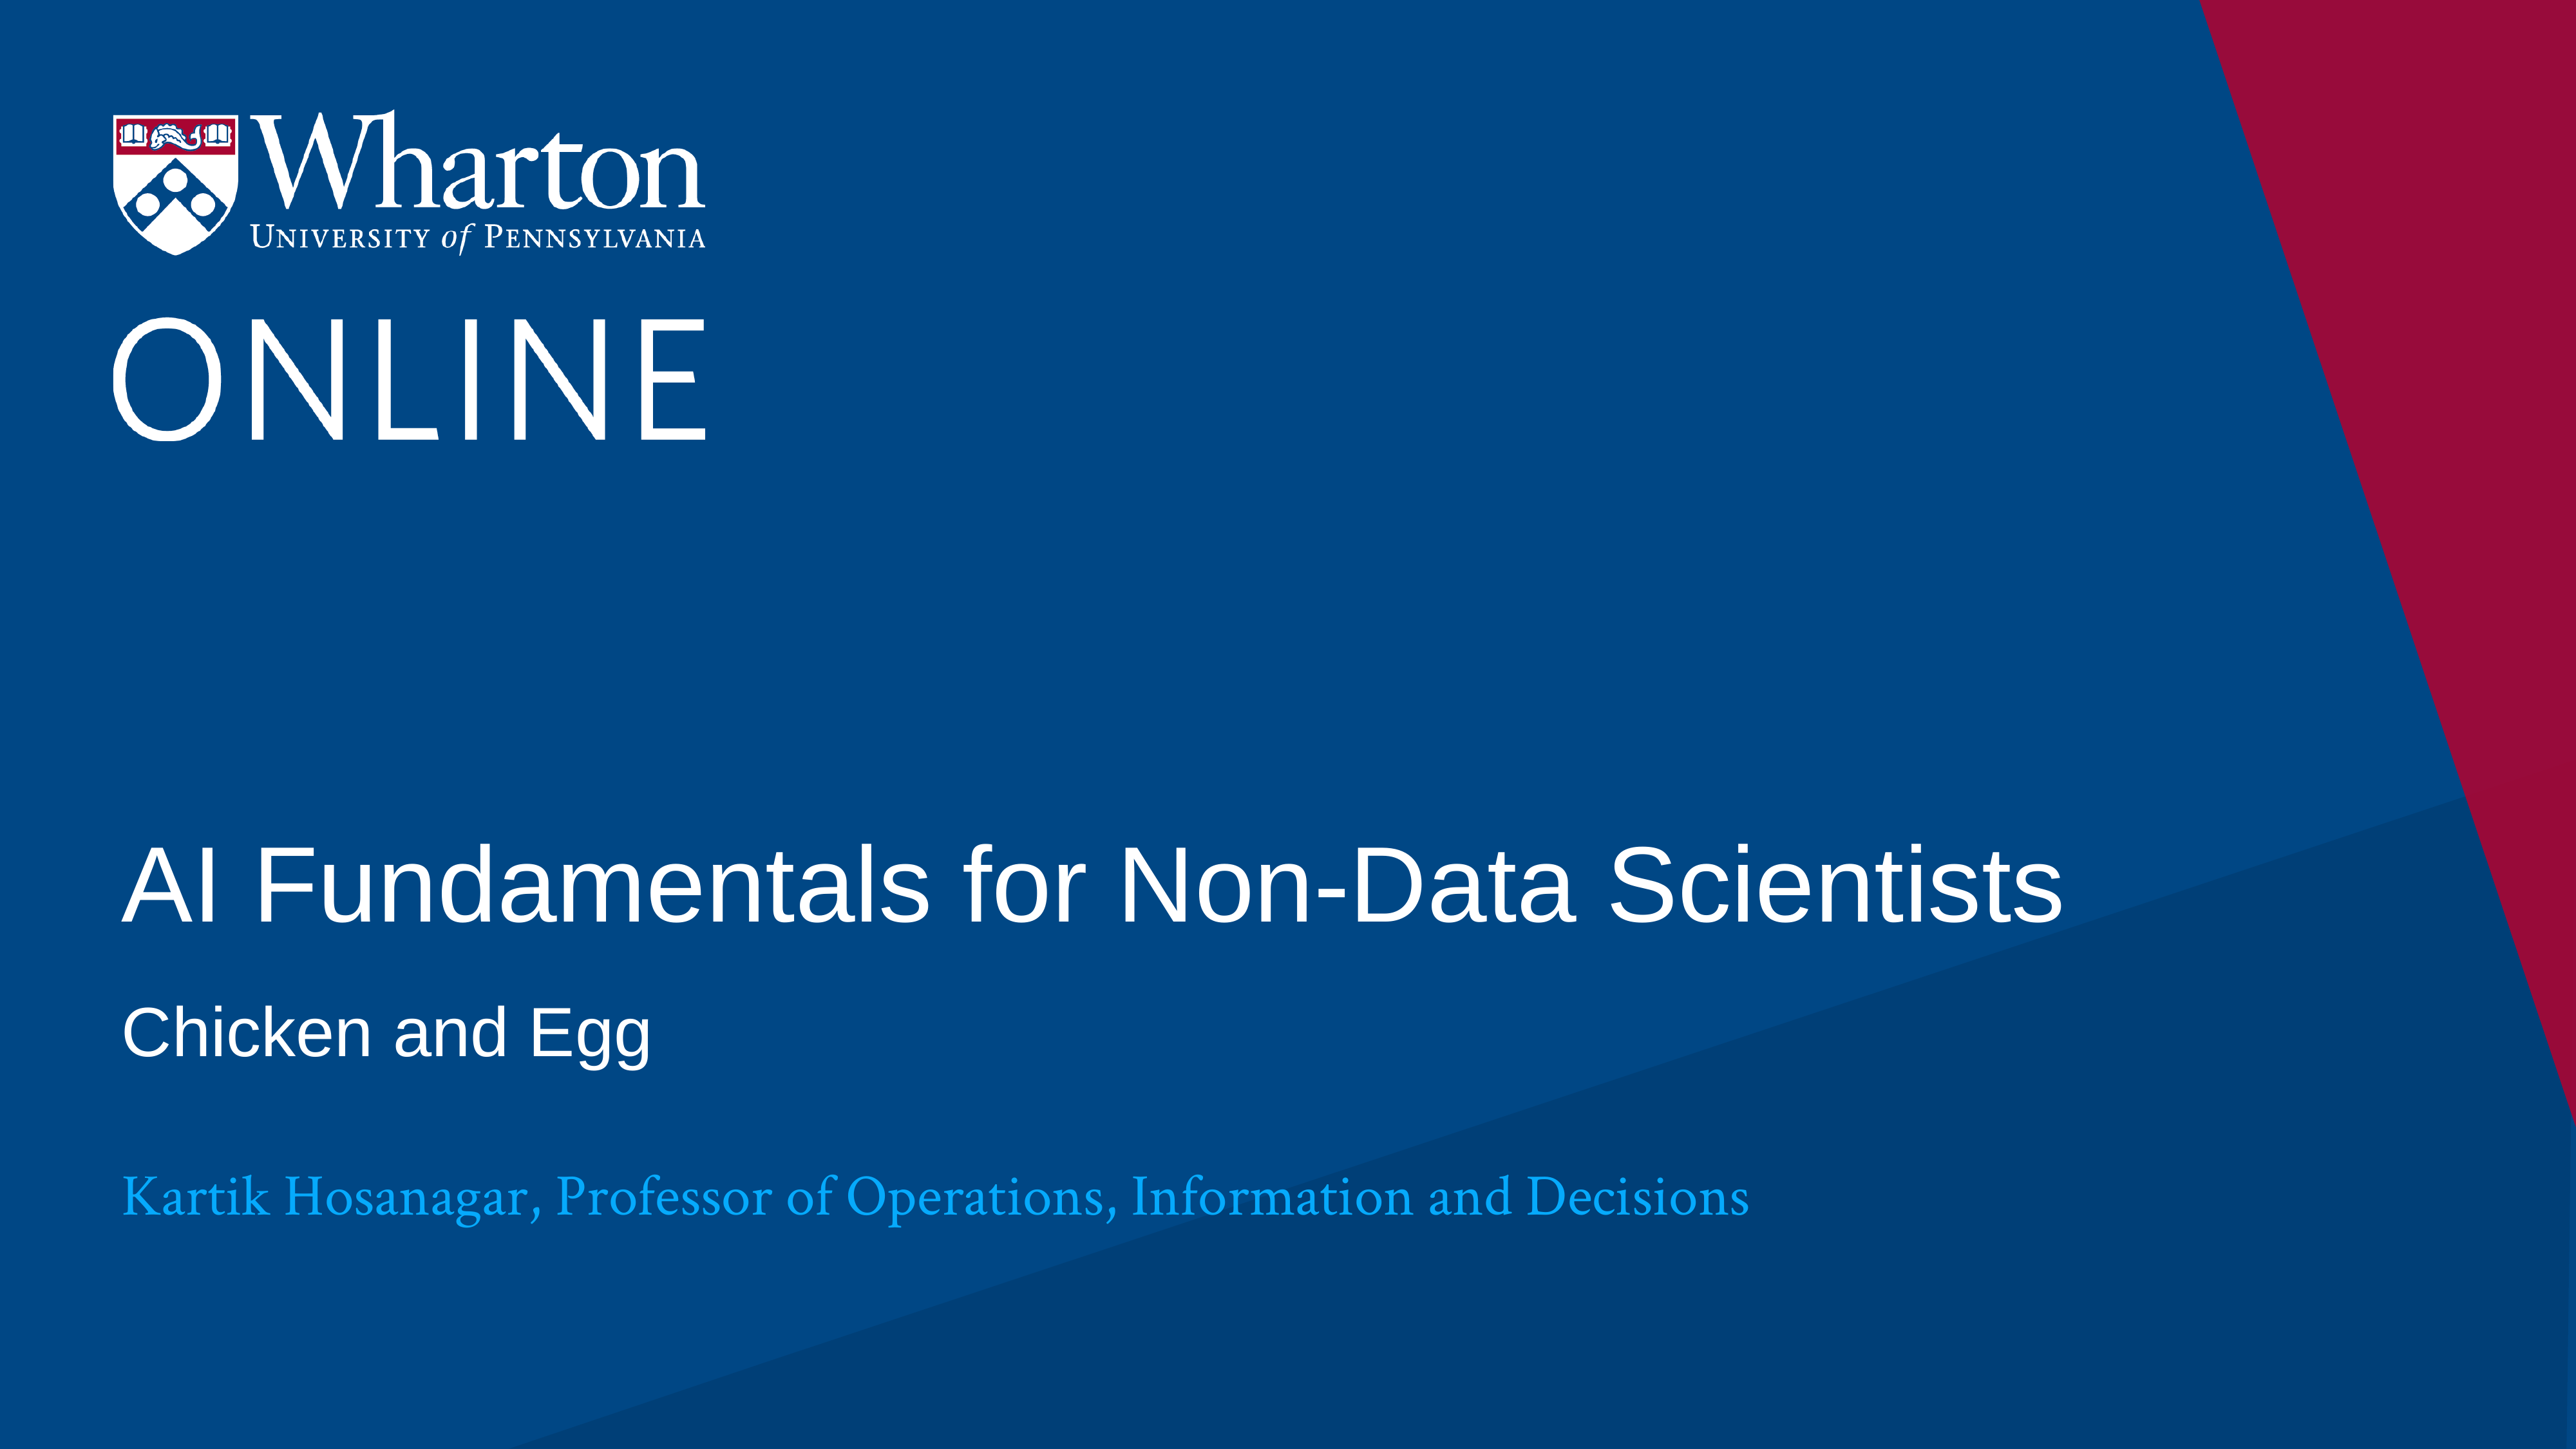

AI Fundamentals for Non-Data Scientists
Chicken and Egg
Kartik Hosanagar, Professor of Operations, Information and Decisions